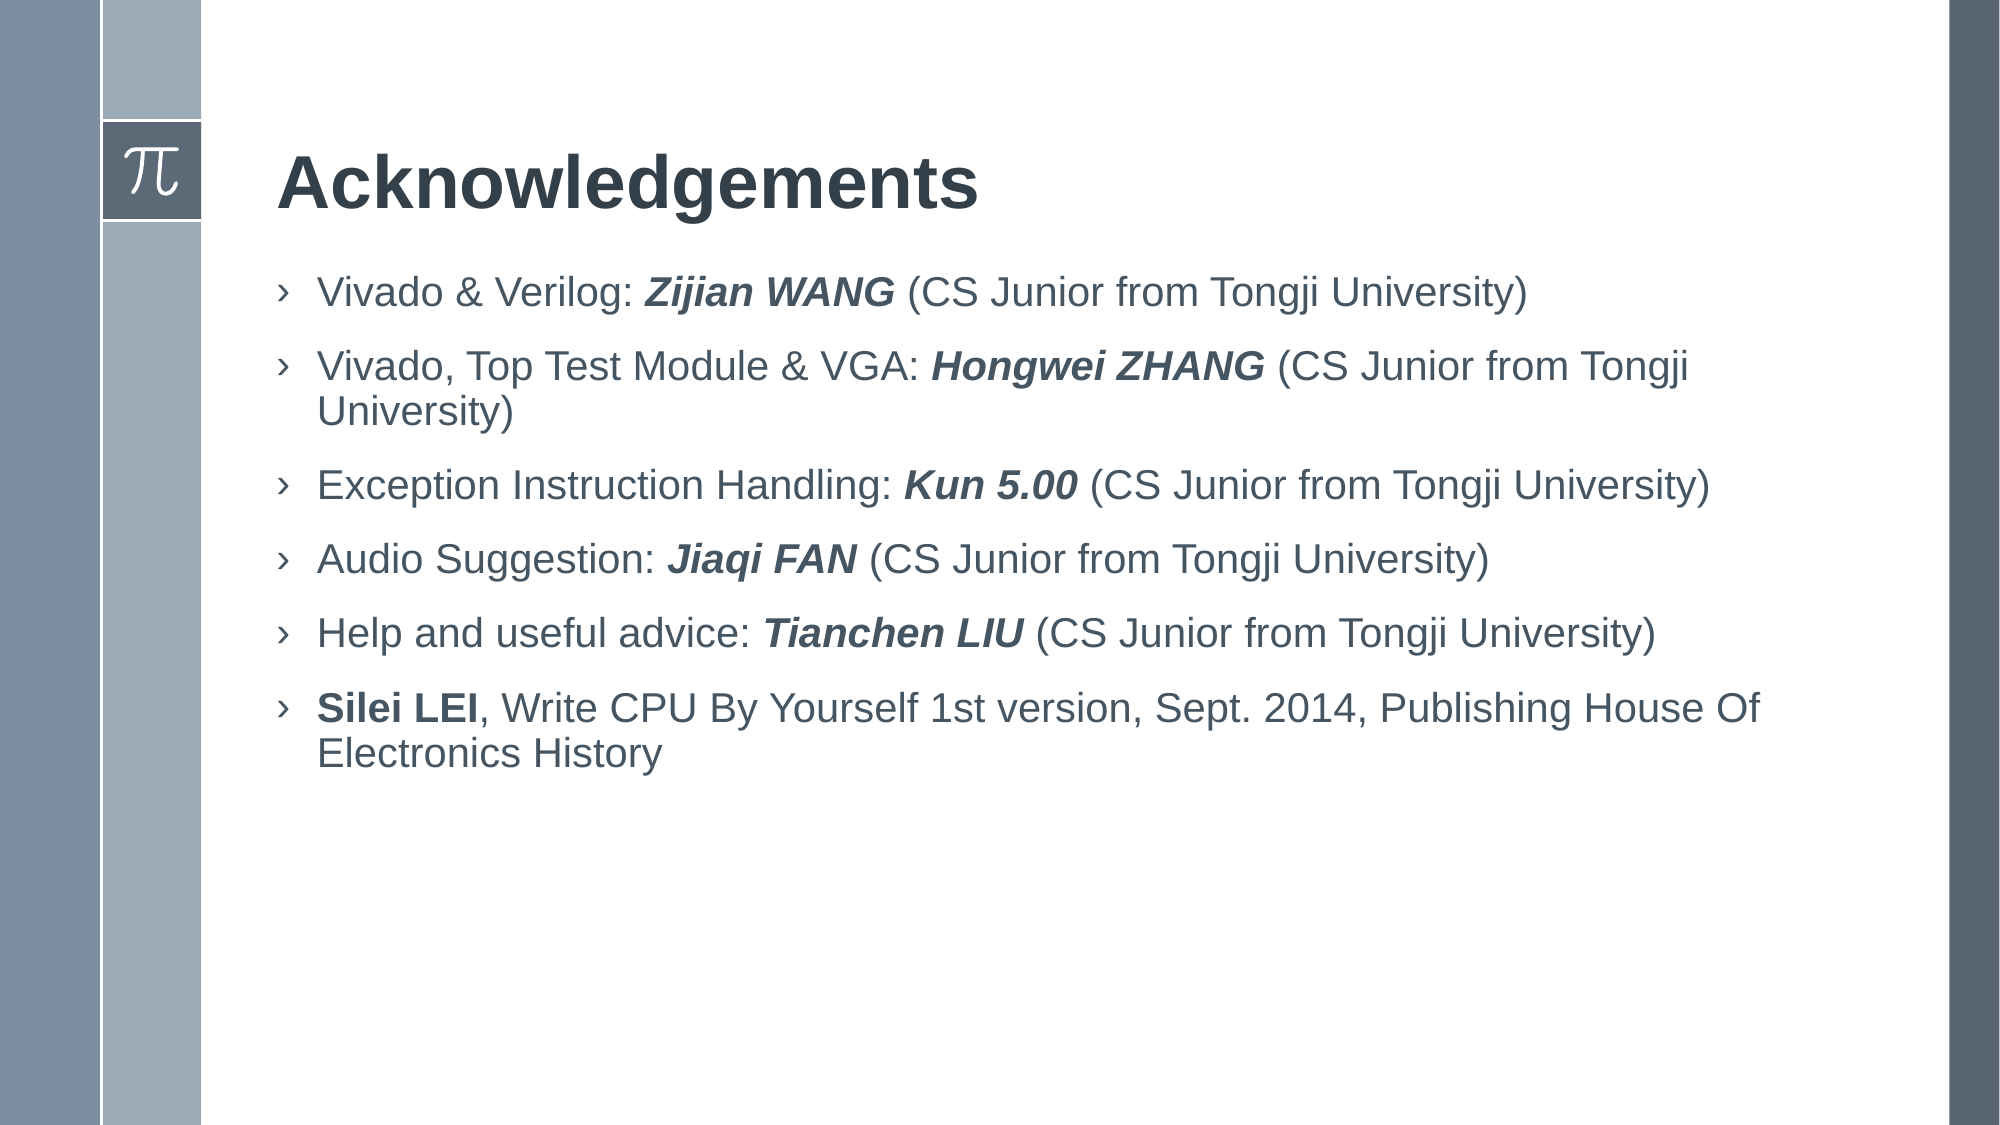

# Acknowledgements
Vivado & Verilog: Zijian WANG (CS Junior from Tongji University)
Vivado, Top Test Module & VGA: Hongwei ZHANG (CS Junior from Tongji University)
Exception Instruction Handling: Kun 5.00 (CS Junior from Tongji University)
Audio Suggestion: Jiaqi FAN (CS Junior from Tongji University)
Help and useful advice: Tianchen LIU (CS Junior from Tongji University)
Silei LEI, Write CPU By Yourself 1st version, Sept. 2014, Publishing House Of Electronics History